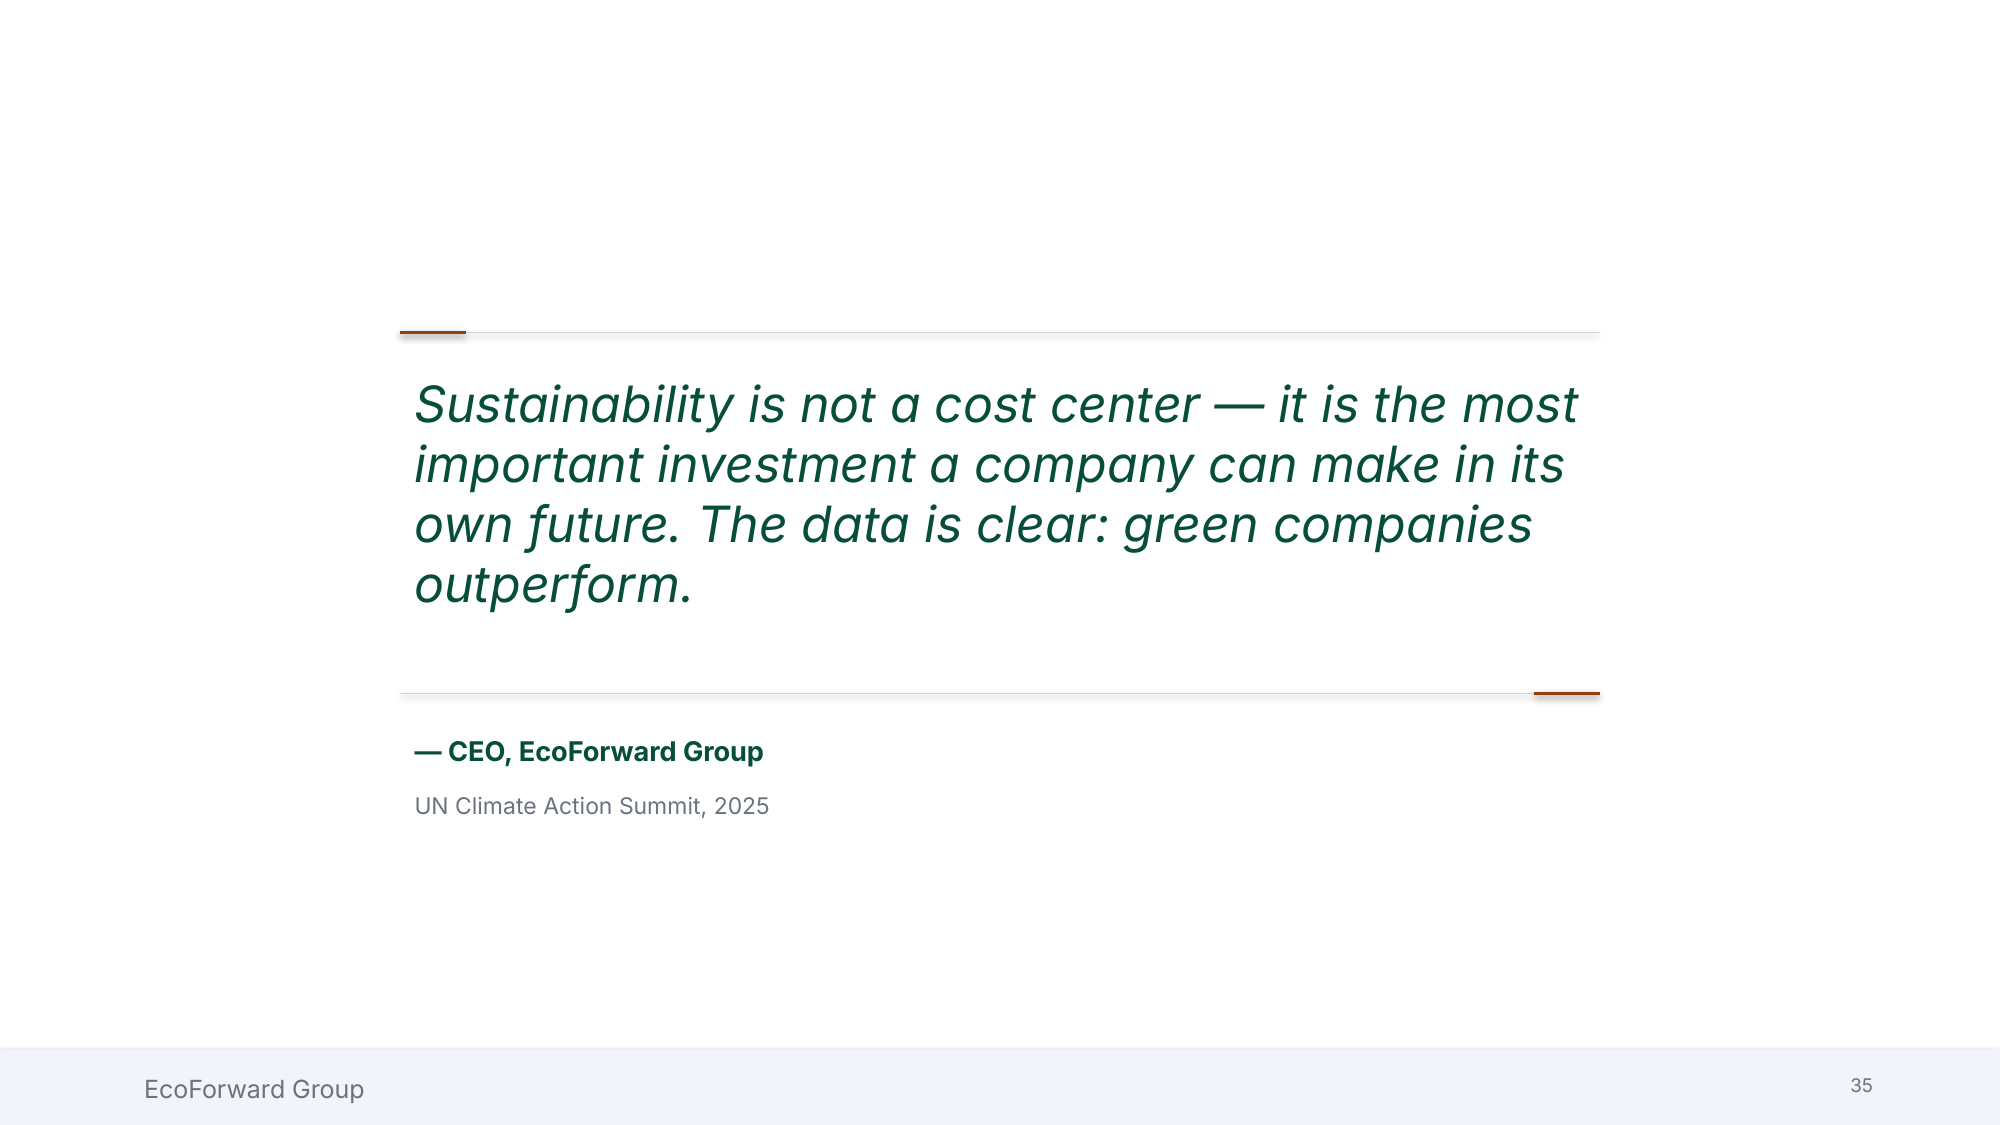

Sustainability is not a cost center — it is the most important investment a company can make in its own future. The data is clear: green companies outperform.
— CEO, EcoForward Group
UN Climate Action Summit, 2025

EcoForward Group
35